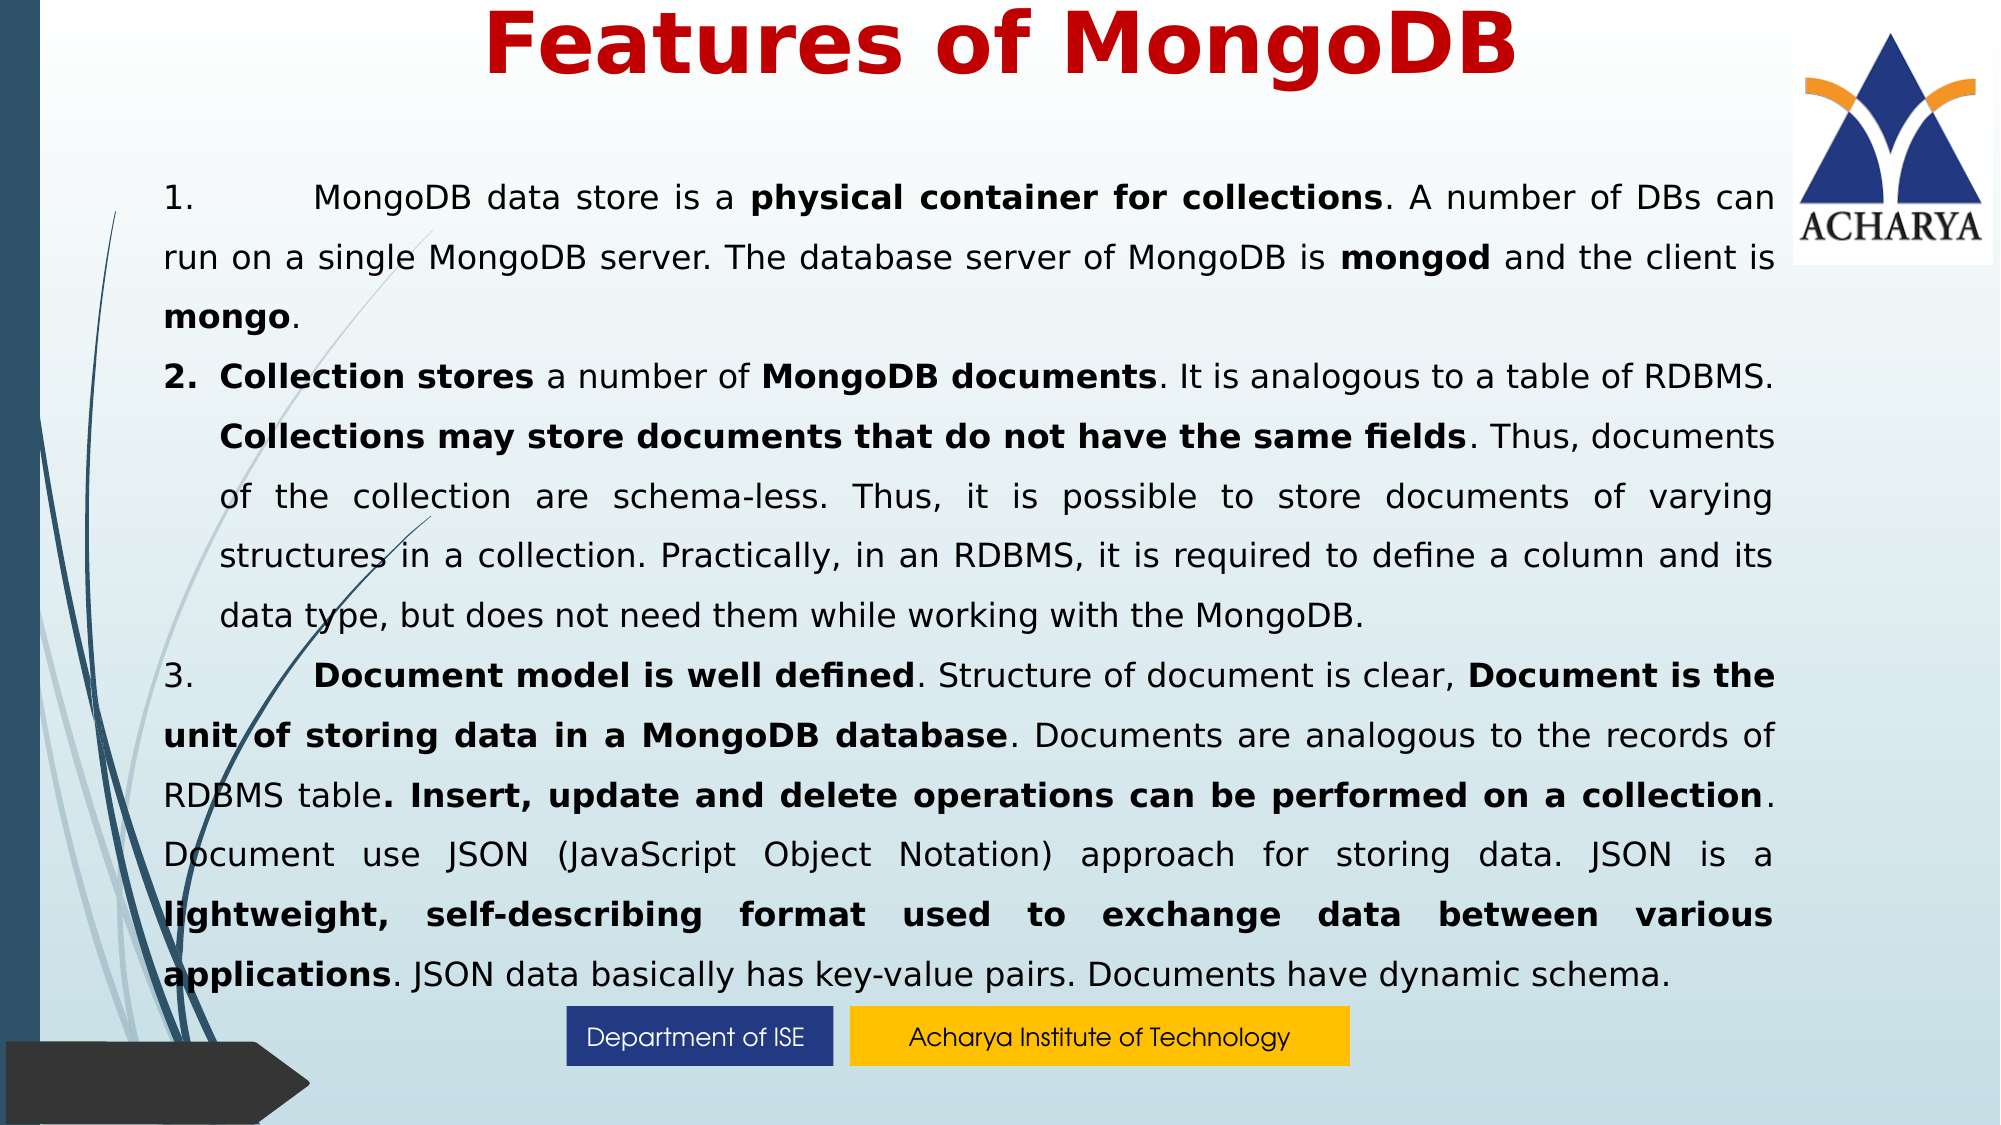

# Features of MongoDB
1.	MongoDB data store is a physical container for collections. A number of DBs can run on a single MongoDB server. The database server of MongoDB is mongod and the client is mongo.
Collection stores a number of MongoDB documents. It is analogous to a table of RDBMS. Collections may store documents that do not have the same fields. Thus, documents of the collection are schema-less. Thus, it is possible to store documents of varying structures in a collection. Practically, in an RDBMS, it is required to define a column and its data type, but does not need them while working with the MongoDB.
3.	Document model is well defined. Structure of document is clear, Document is the unit of storing data in a MongoDB database. Documents are analogous to the records of RDBMS table. Insert, update and delete operations can be performed on a collection. Document use JSON (JavaScript Object Notation) approach for storing data. JSON is a lightweight, self-describing format used to exchange data between various applications. JSON data basically has key-value pairs. Documents have dynamic schema.